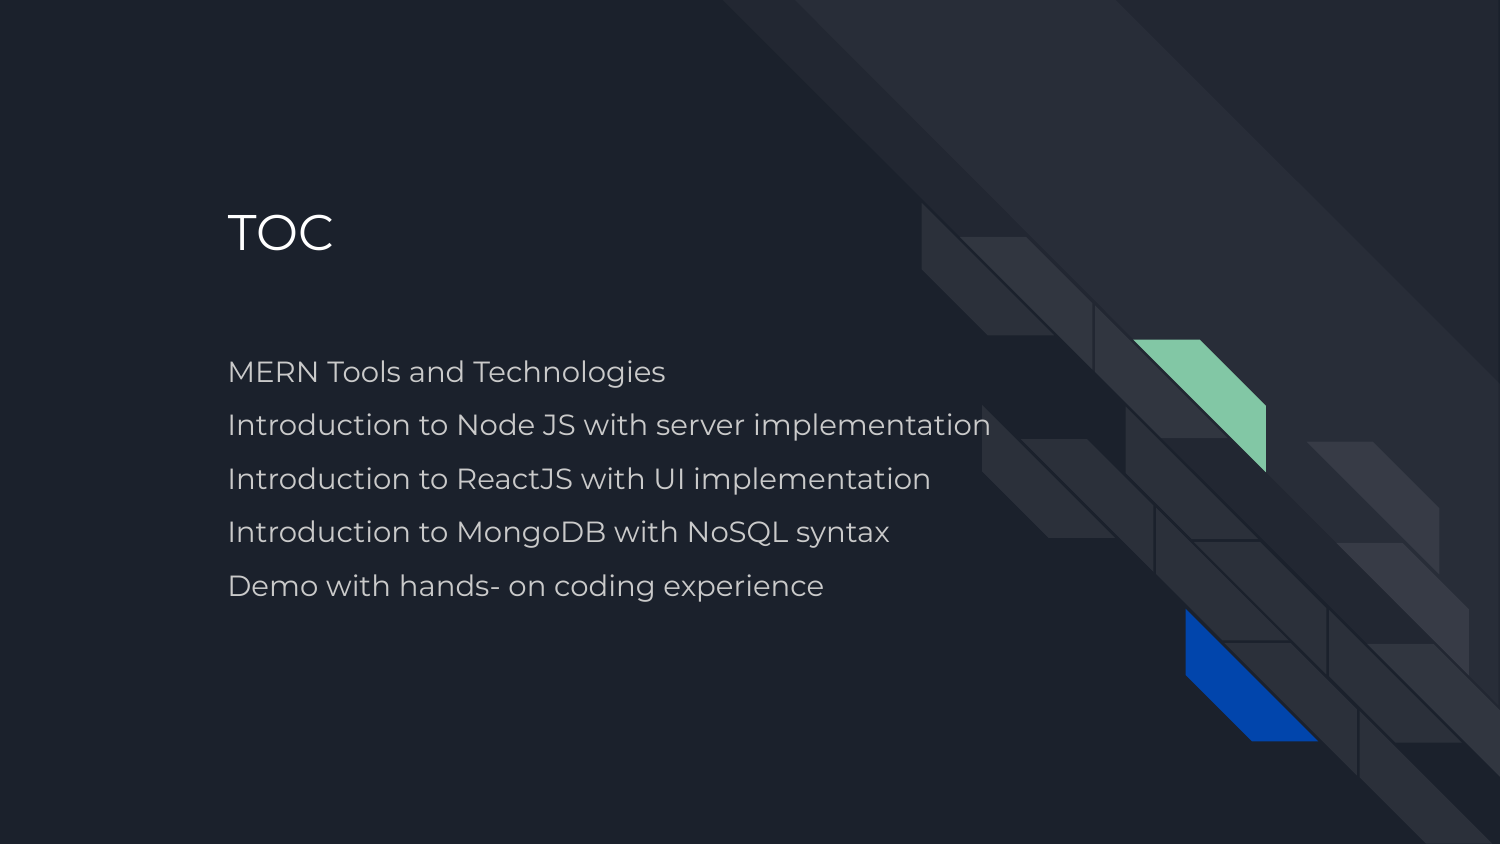

# TOC
MERN Tools and Technologies

Introduction to Node JS with server implementation
Introduction to ReactJS with UI implementation
Introduction to MongoDB with NoSQL syntax
Demo with hands- on coding experience